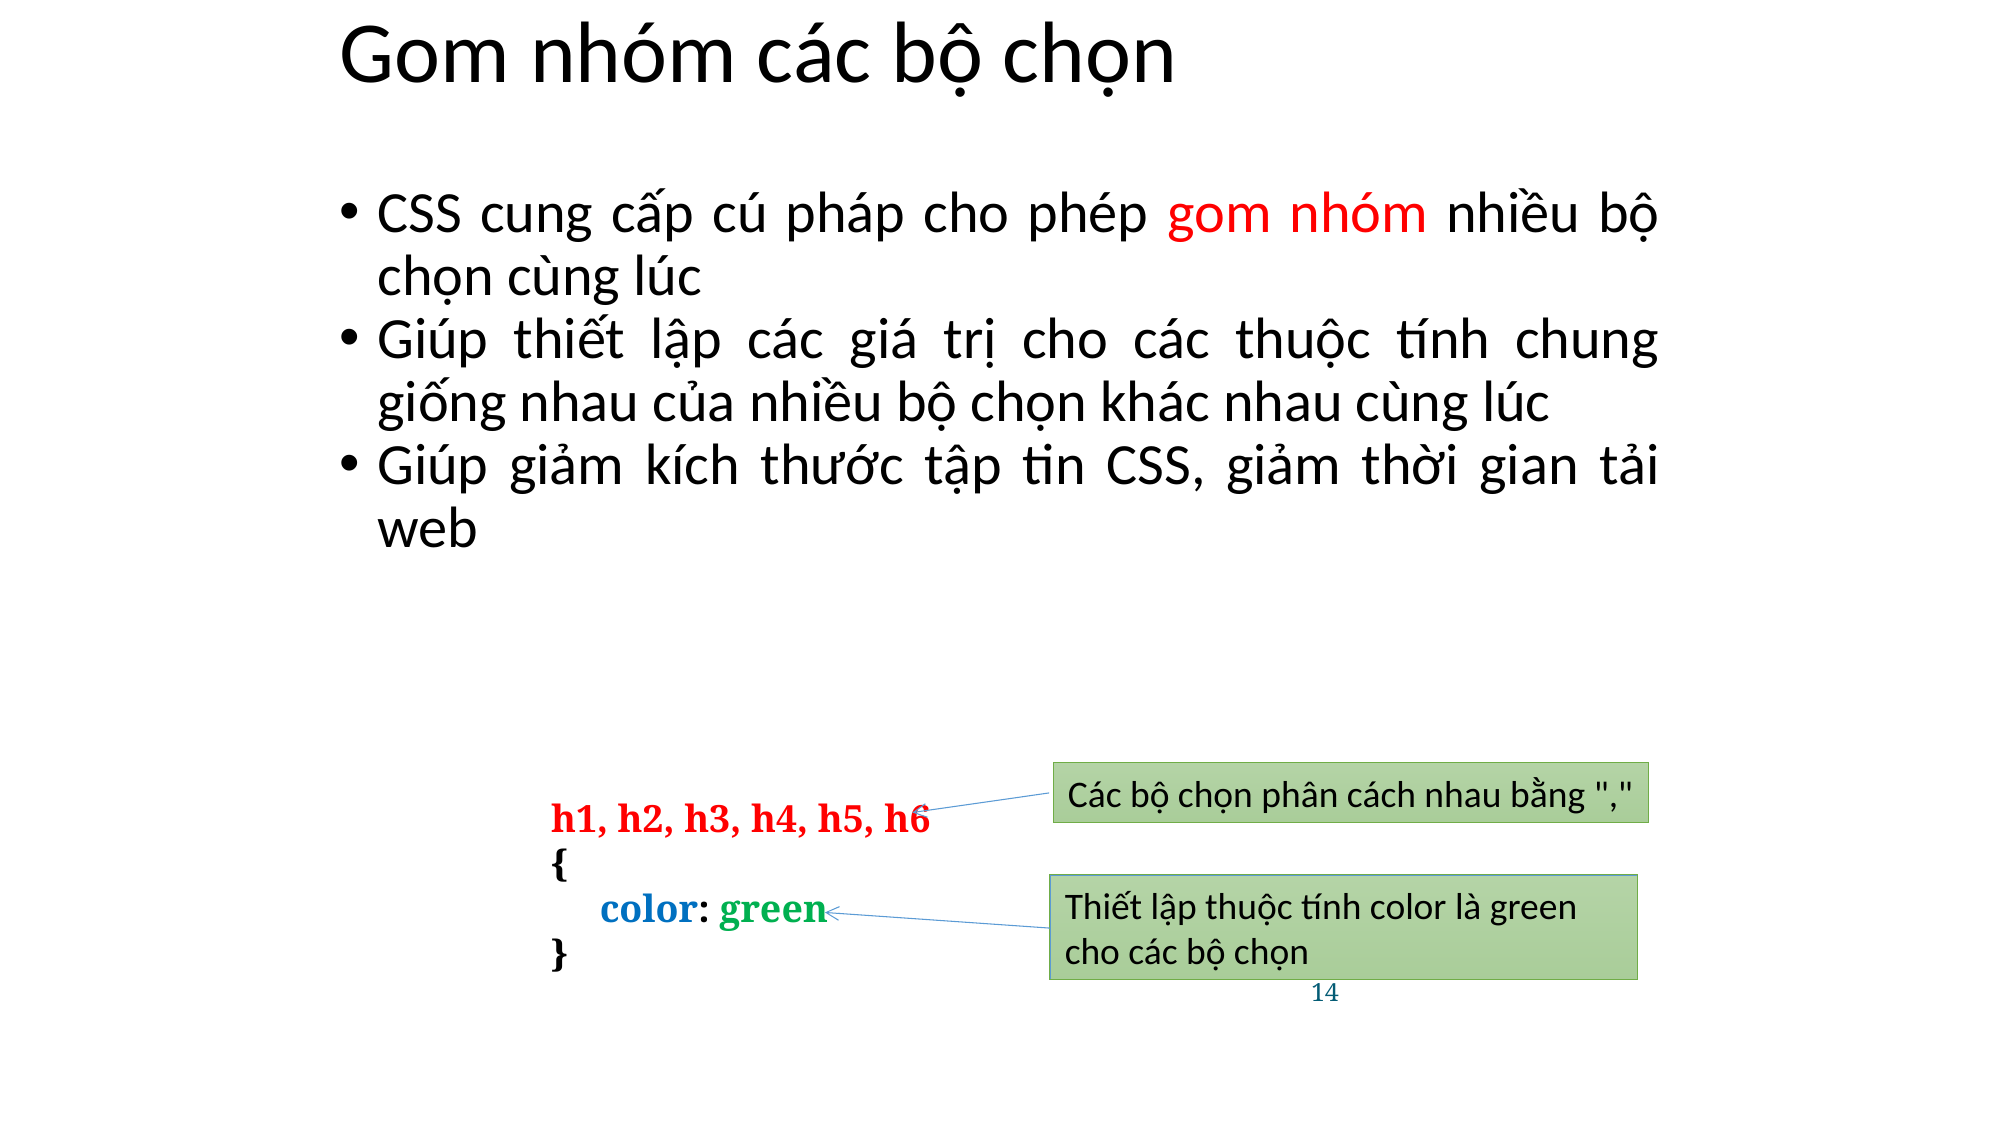

# Gom nhóm các bộ chọn
CSS cung cấp cú pháp cho phép gom nhóm nhiều bộ chọn cùng lúc
Giúp thiết lập các giá trị cho các thuộc tính chung giống nhau của nhiều bộ chọn khác nhau cùng lúc
Giúp giảm kích thước tập tin CSS, giảm thời gian tải web
Các bộ chọn phân cách nhau bằng ","
h1, h2, h3, h4, h5, h6
{
     color: green
}
Thiết lập thuộc tính color là green cho các bộ chọn
14